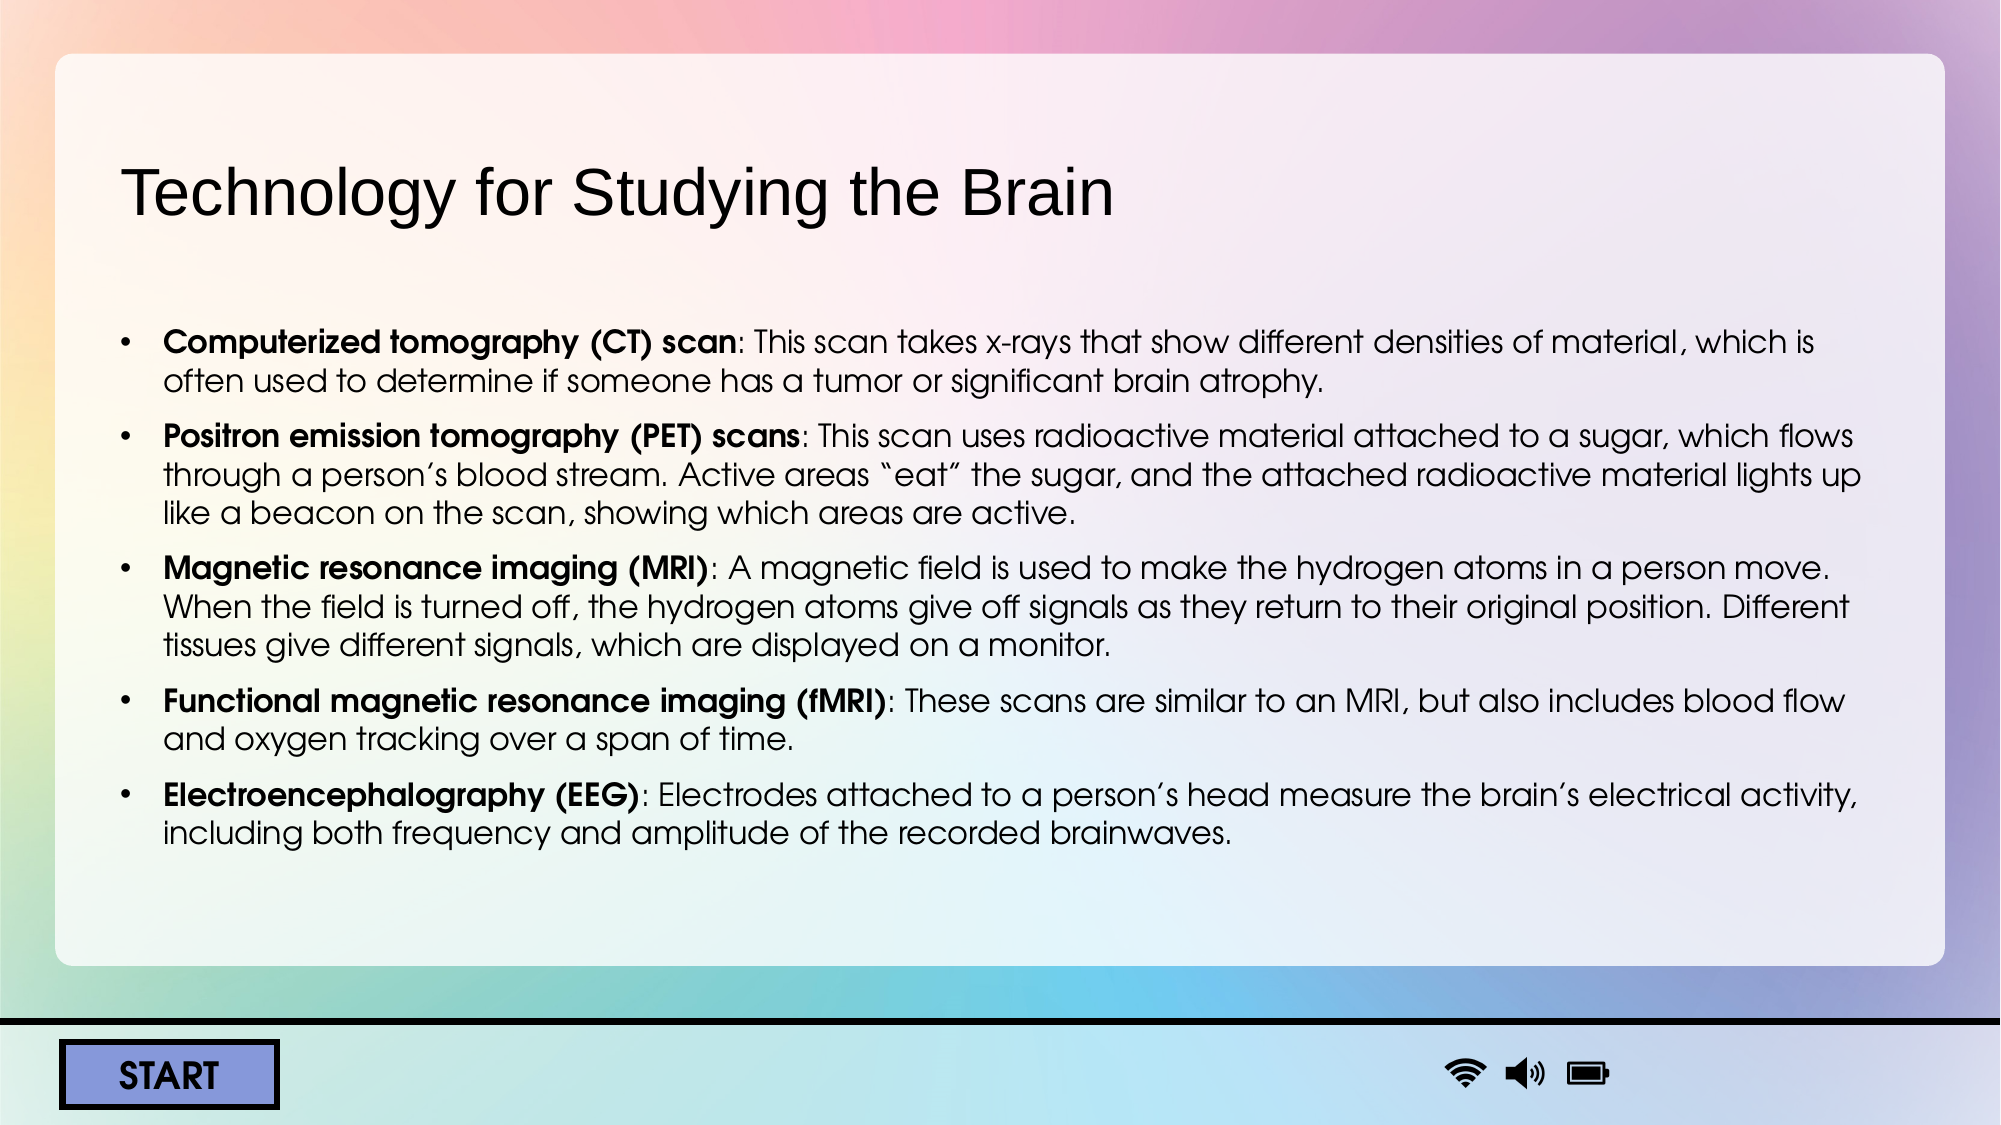

# Technology for Studying the Brain
Computerized tomography (CT) scan: This scan takes x-rays that show different densities of material, which is often used to determine if someone has a tumor or significant brain atrophy.
Positron emission tomography (PET) scans: This scan uses radioactive material attached to a sugar, which flows through a person’s blood stream. Active areas “eat” the sugar, and the attached radioactive material lights up like a beacon on the scan, showing which areas are active.
Magnetic resonance imaging (MRI): A magnetic field is used to make the hydrogen atoms in a person move. When the field is turned off, the hydrogen atoms give off signals as they return to their original position. Different tissues give different signals, which are displayed on a monitor.
Functional magnetic resonance imaging (fMRI): These scans are similar to an MRI, but also includes blood flow and oxygen tracking over a span of time.
Electroencephalography (EEG): Electrodes attached to a person’s head measure the brain’s electrical activity, including both frequency and amplitude of the recorded brainwaves.